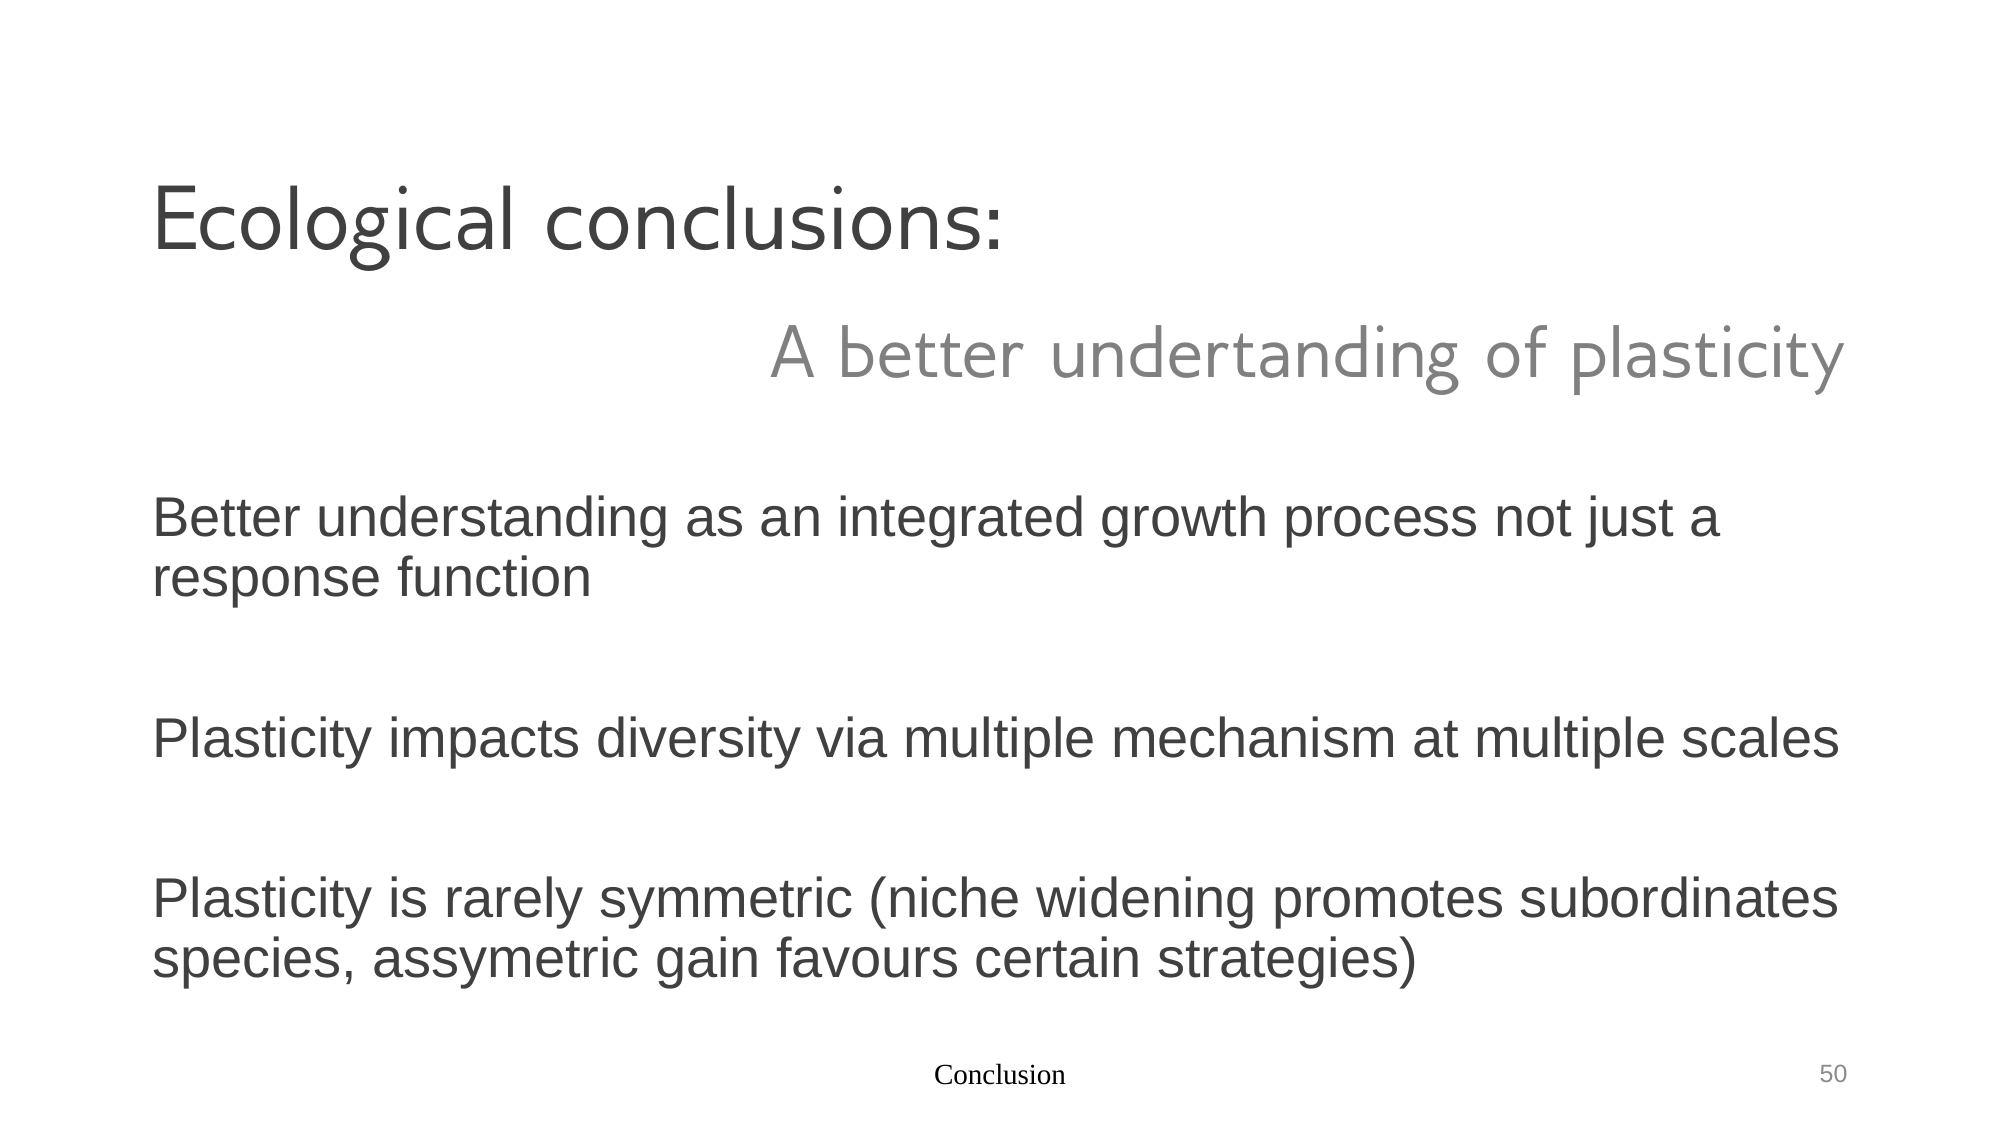

# Ecological conclusions:
A better undertanding of plasticity
Better understanding as an integrated growth process not just a response function

Plasticity impacts diversity via multiple mechanism at multiple scales

Plasticity is rarely symmetric (niche widening promotes subordinates species, assymetric gain favours certain strategies)
Conclusion
50